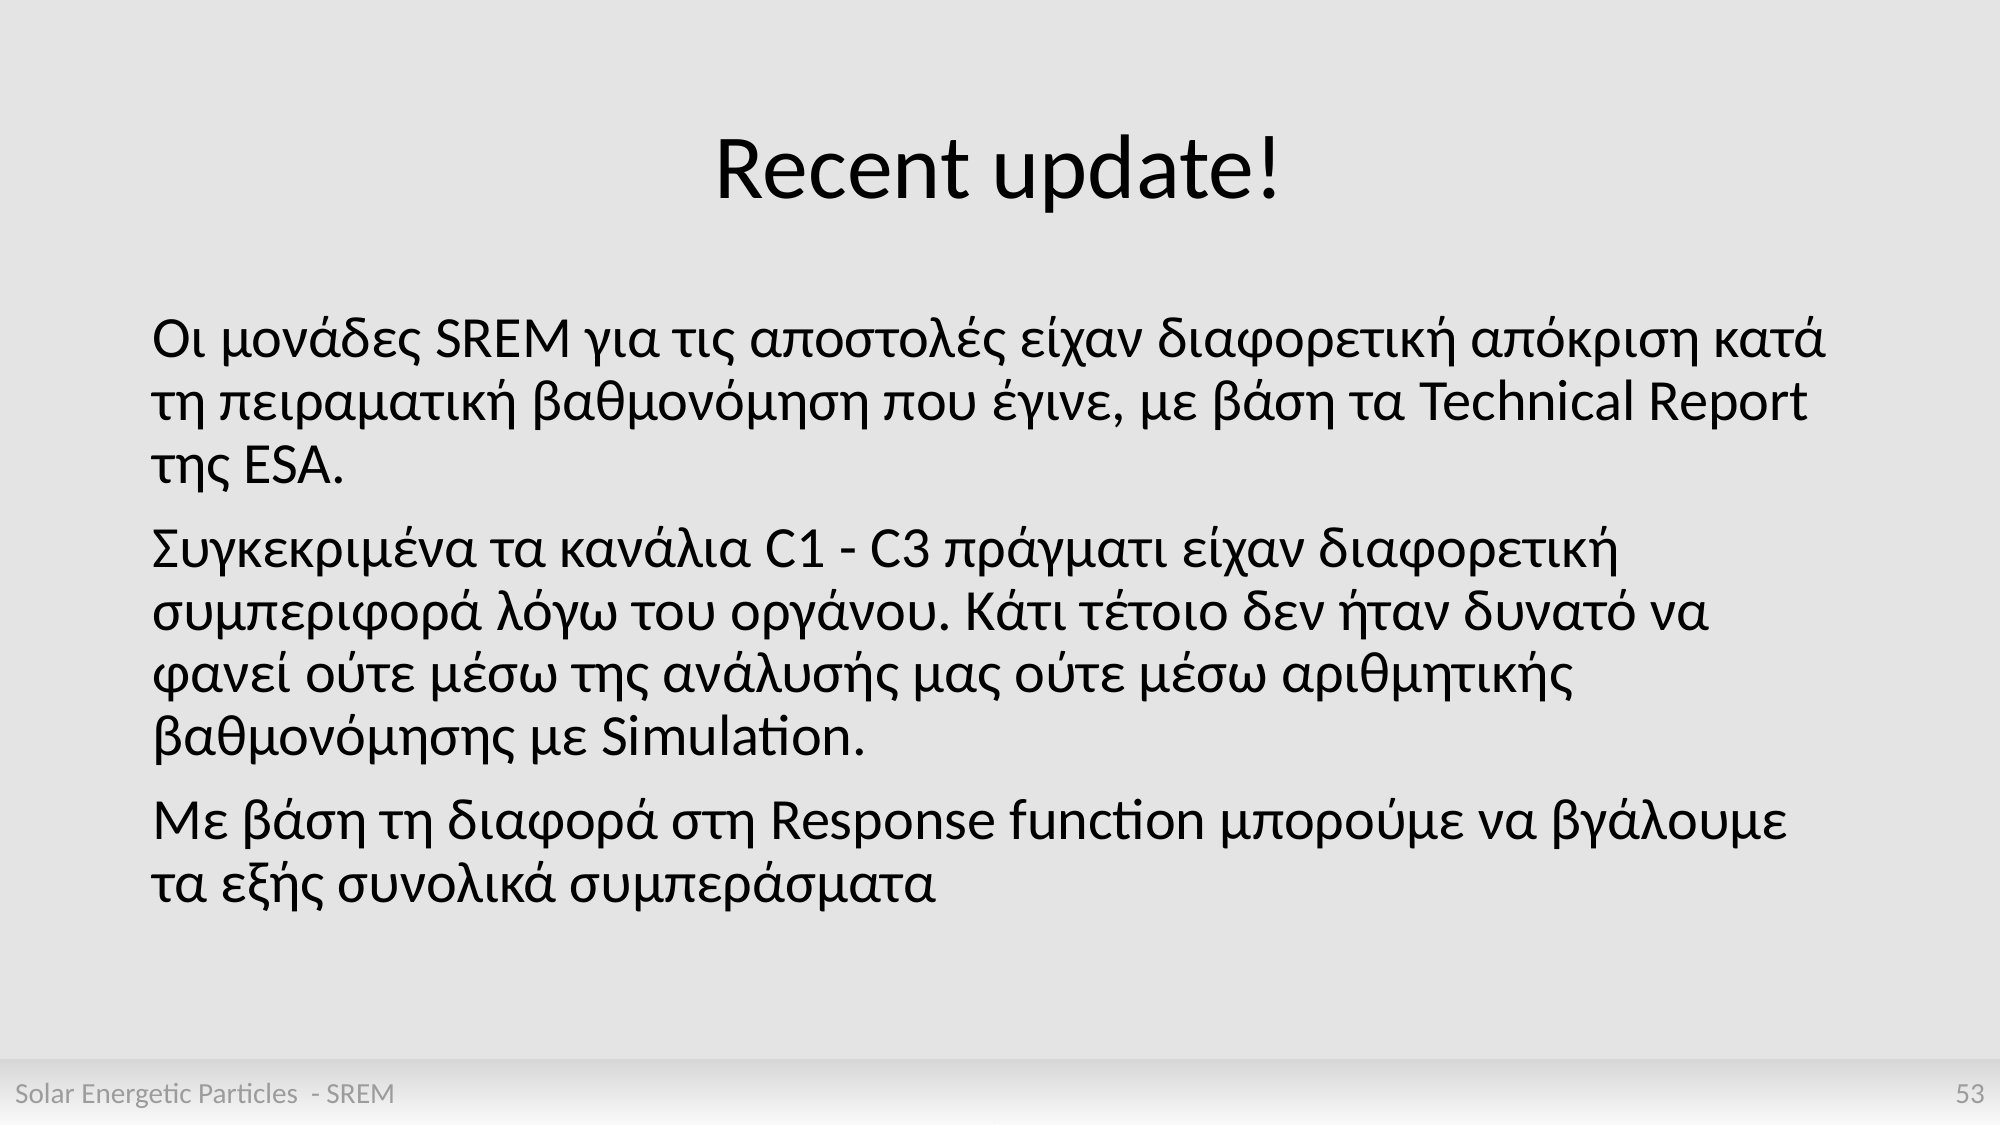

# Recent update!
Οι μονάδες SREM για τις αποστολές είχαν διαφορετική απόκριση κατά τη πειραματική βαθμονόμηση που έγινε, με βάση τα Technical Report της ESA.
Συγκεκριμένα τα κανάλια C1 - C3 πράγματι είχαν διαφορετική συμπεριφορά λόγω του οργάνου. Κάτι τέτοιο δεν ήταν δυνατό να φανεί ούτε μέσω της ανάλυσής μας ούτε μέσω αριθμητικής βαθμονόμησης με Simulation.
Με βάση τη διαφορά στη Response function μπορούμε να βγάλουμε τα εξής συνολικά συμπεράσματα
Solar Energetic Particles  - SREM
53